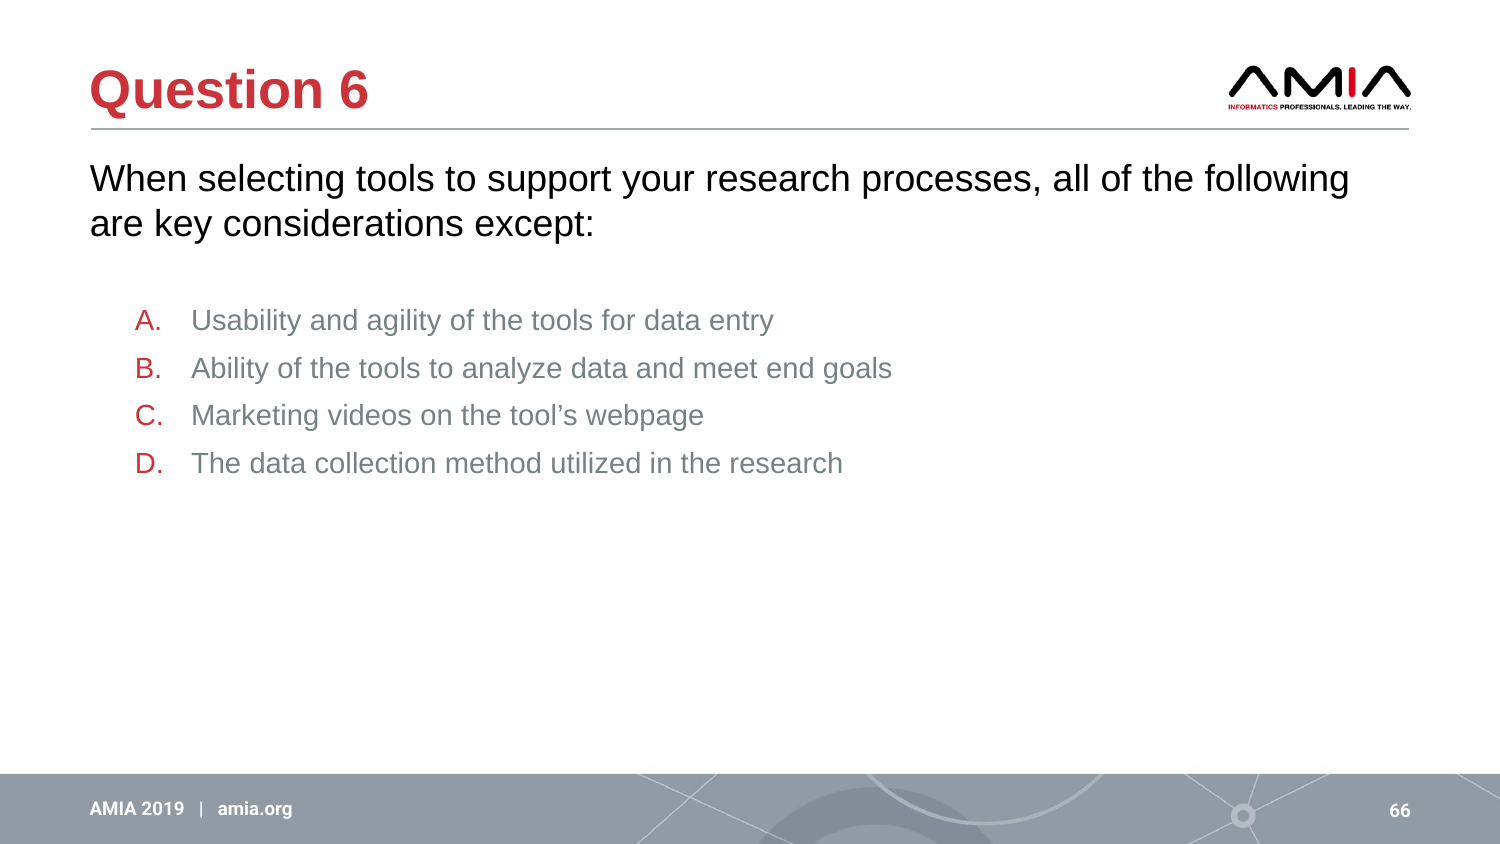

# Question 6
When selecting tools to support your research processes, all of the following are key considerations except:

Usability and agility of the tools for data entry
Ability of the tools to analyze data and meet end goals
Marketing videos on the tool’s webpage
The data collection method utilized in the research

AMIA 2019   |   amia.org
66